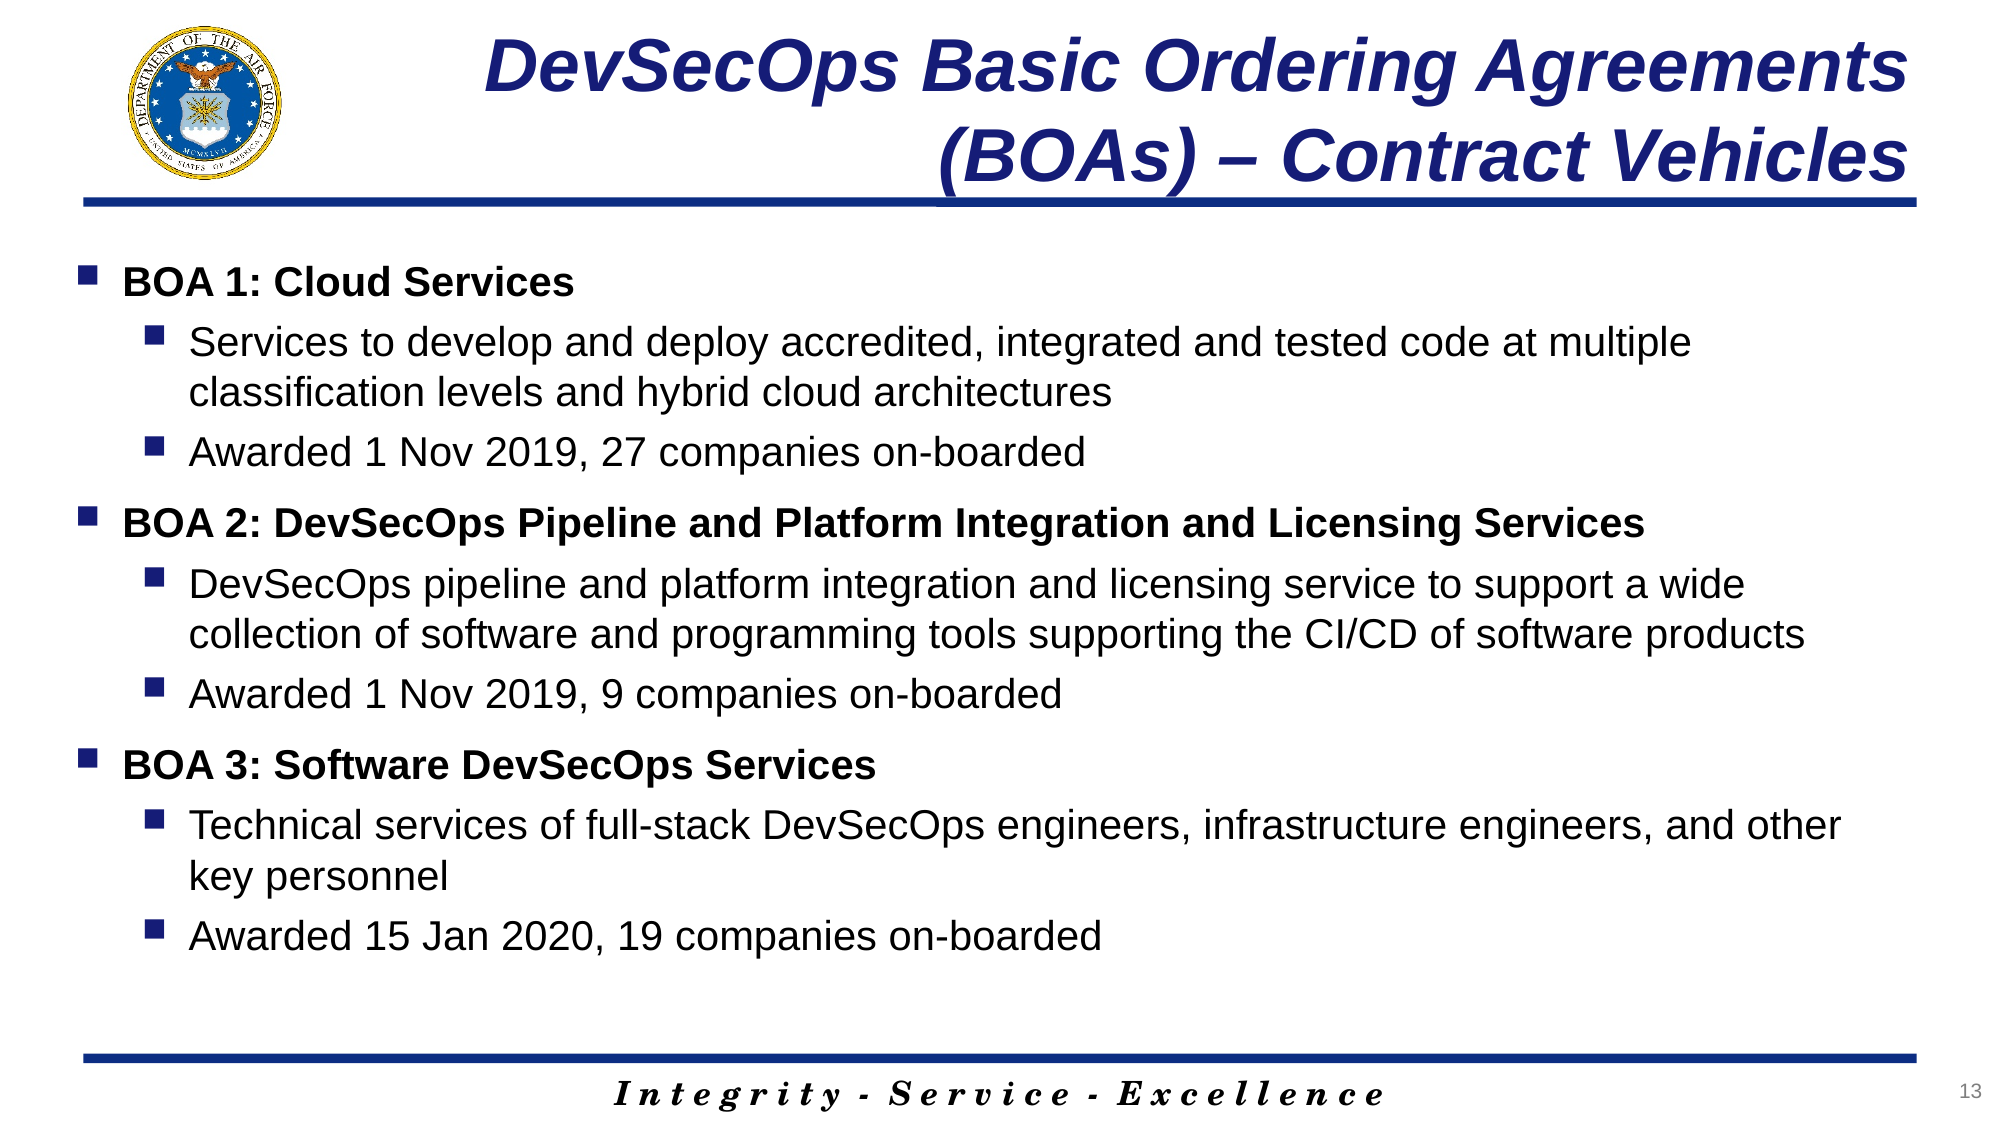

# DevSecOps Basic Ordering Agreements (BOAs) – Contract Vehicles
BOA 1: Cloud Services
Services to develop and deploy accredited, integrated and tested code at multiple classification levels and hybrid cloud architectures
Awarded 1 Nov 2019, 27 companies on-boarded
BOA 2: DevSecOps Pipeline and Platform Integration and Licensing Services
DevSecOps pipeline and platform integration and licensing service to support a wide collection of software and programming tools supporting the CI/CD of software products
Awarded 1 Nov 2019, 9 companies on-boarded
BOA 3: Software DevSecOps Services
Technical services of full-stack DevSecOps engineers, infrastructure engineers, and other key personnel
Awarded 15 Jan 2020, 19 companies on-boarded
13